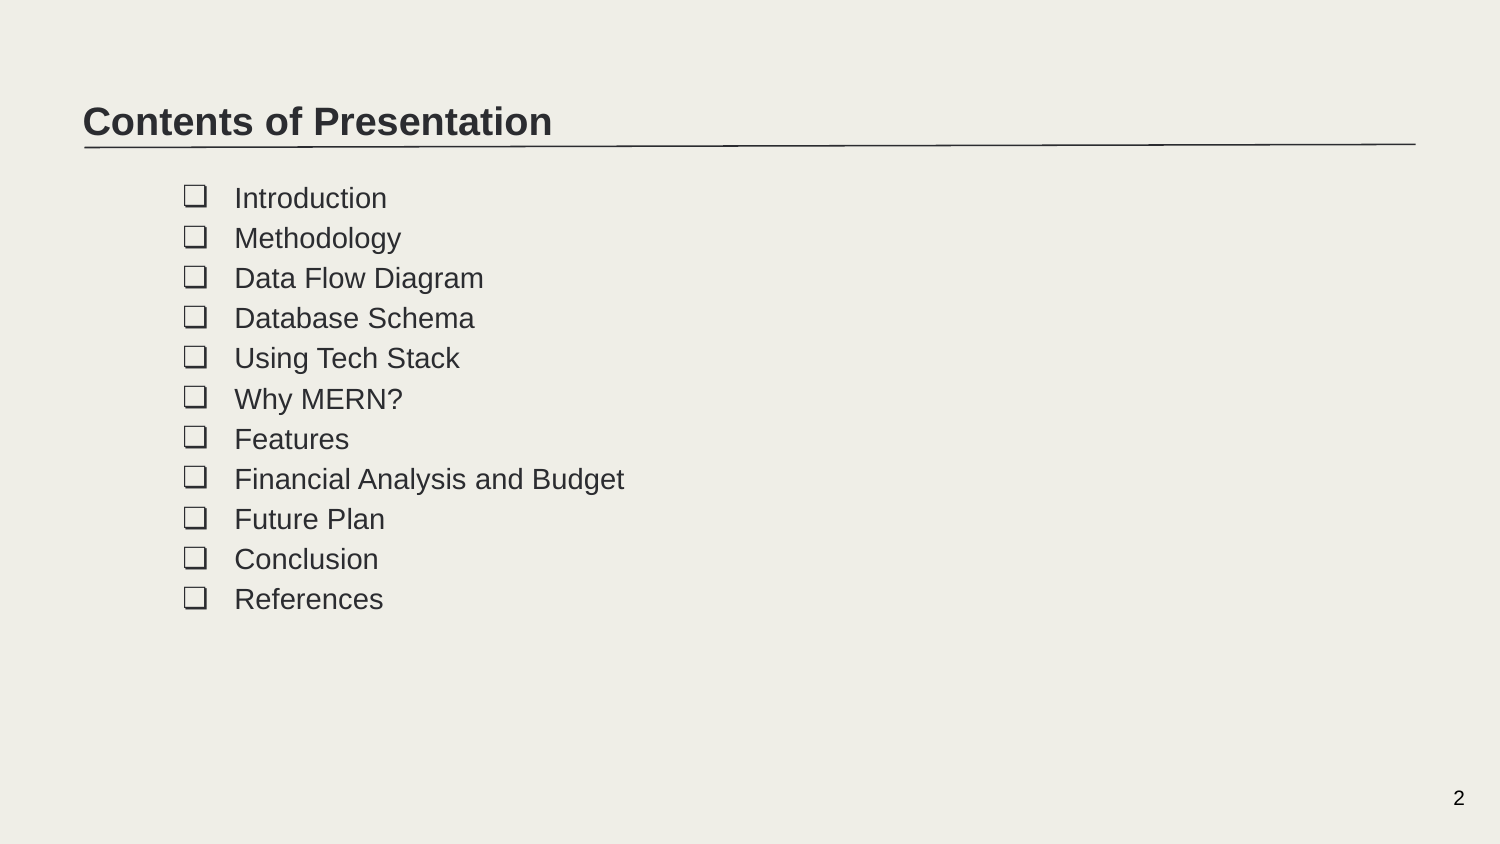

Contents of Presentation
Introduction
Methodology
Data Flow Diagram
Database Schema
Using Tech Stack
Why MERN?
Features
Financial Analysis and Budget
Future Plan
Conclusion
References

2